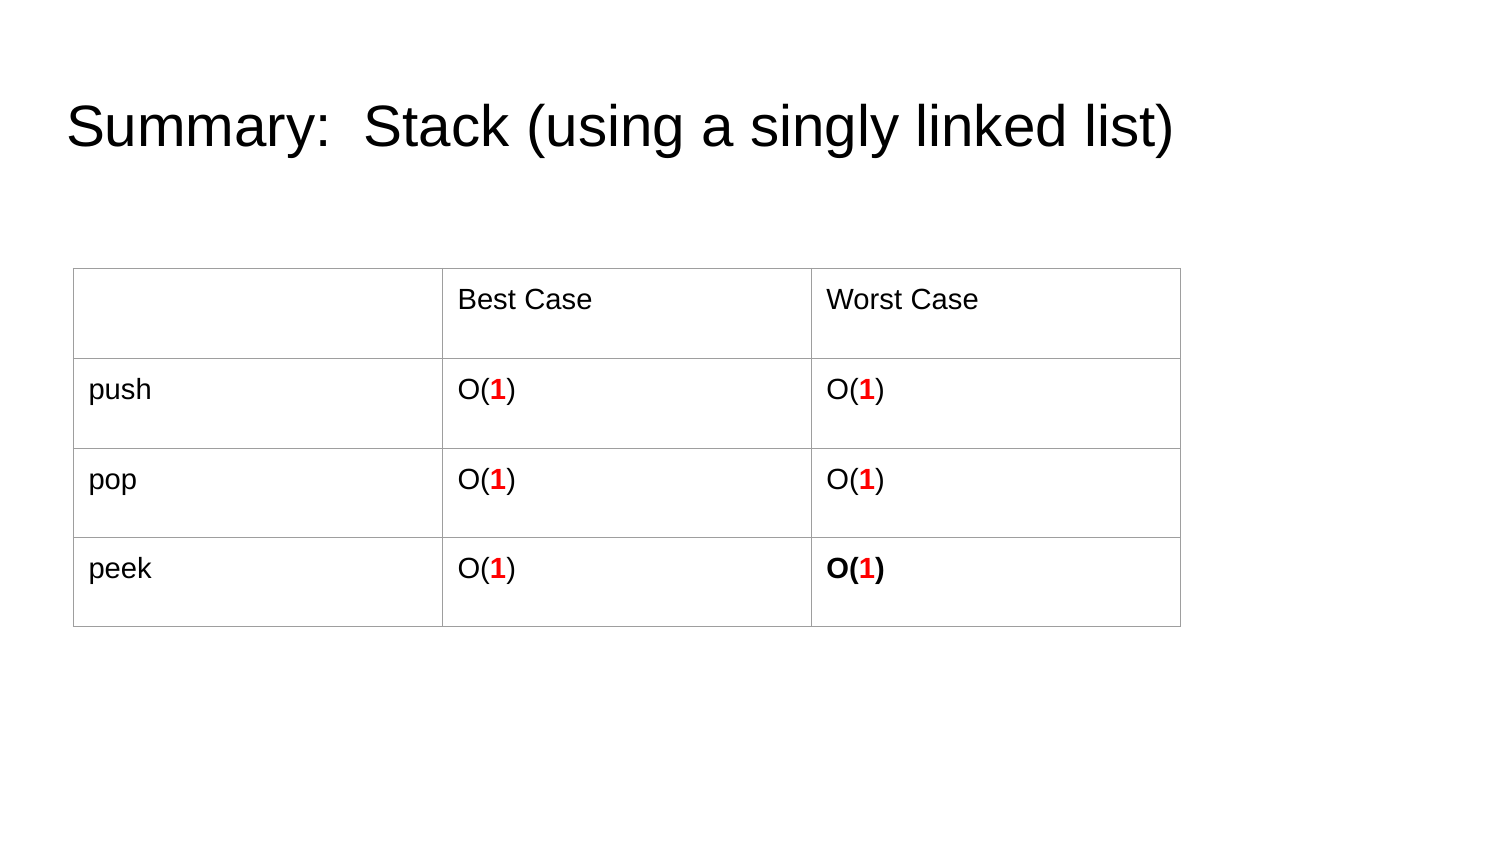

# Summary:  Stack (using a singly linked list)
|  | Best Case | Worst Case |
| --- | --- | --- |
| push | O(1) | O(1) |
| pop | O(1) | O(1) |
| peek | O(1) | O(1) |